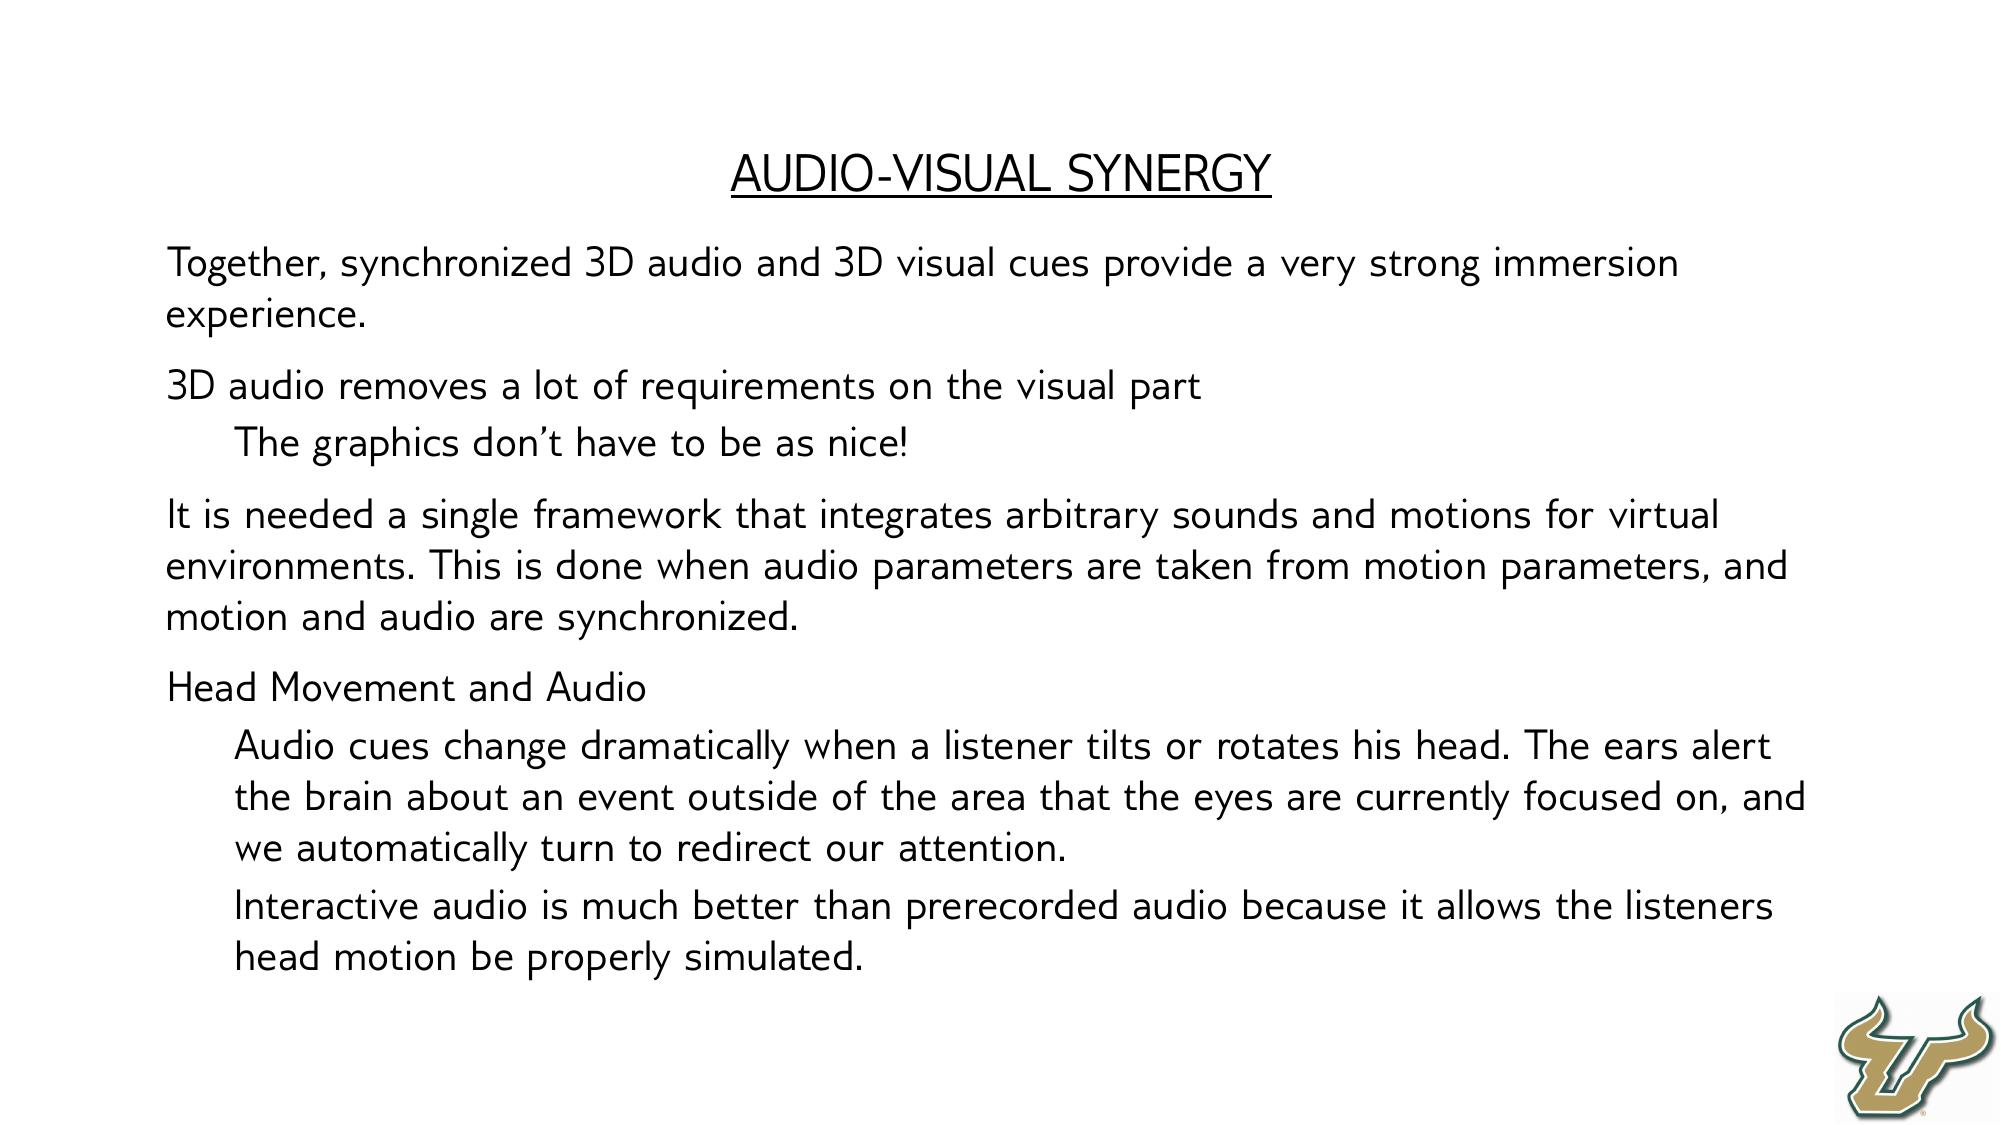

Audio-Visual Synergy
Together, synchronized 3D audio and 3D visual cues provide a very strong immersion experience.
3D audio removes a lot of requirements on the visual part
The graphics don’t have to be as nice!
It is needed a single framework that integrates arbitrary sounds and motions for virtual environments. This is done when audio parameters are taken from motion parameters, and motion and audio are synchronized.
Head Movement and Audio
Audio cues change dramatically when a listener tilts or rotates his head. The ears alert the brain about an event outside of the area that the eyes are currently focused on, and we automatically turn to redirect our attention.
Interactive audio is much better than prerecorded audio because it allows the listeners head motion be properly simulated.